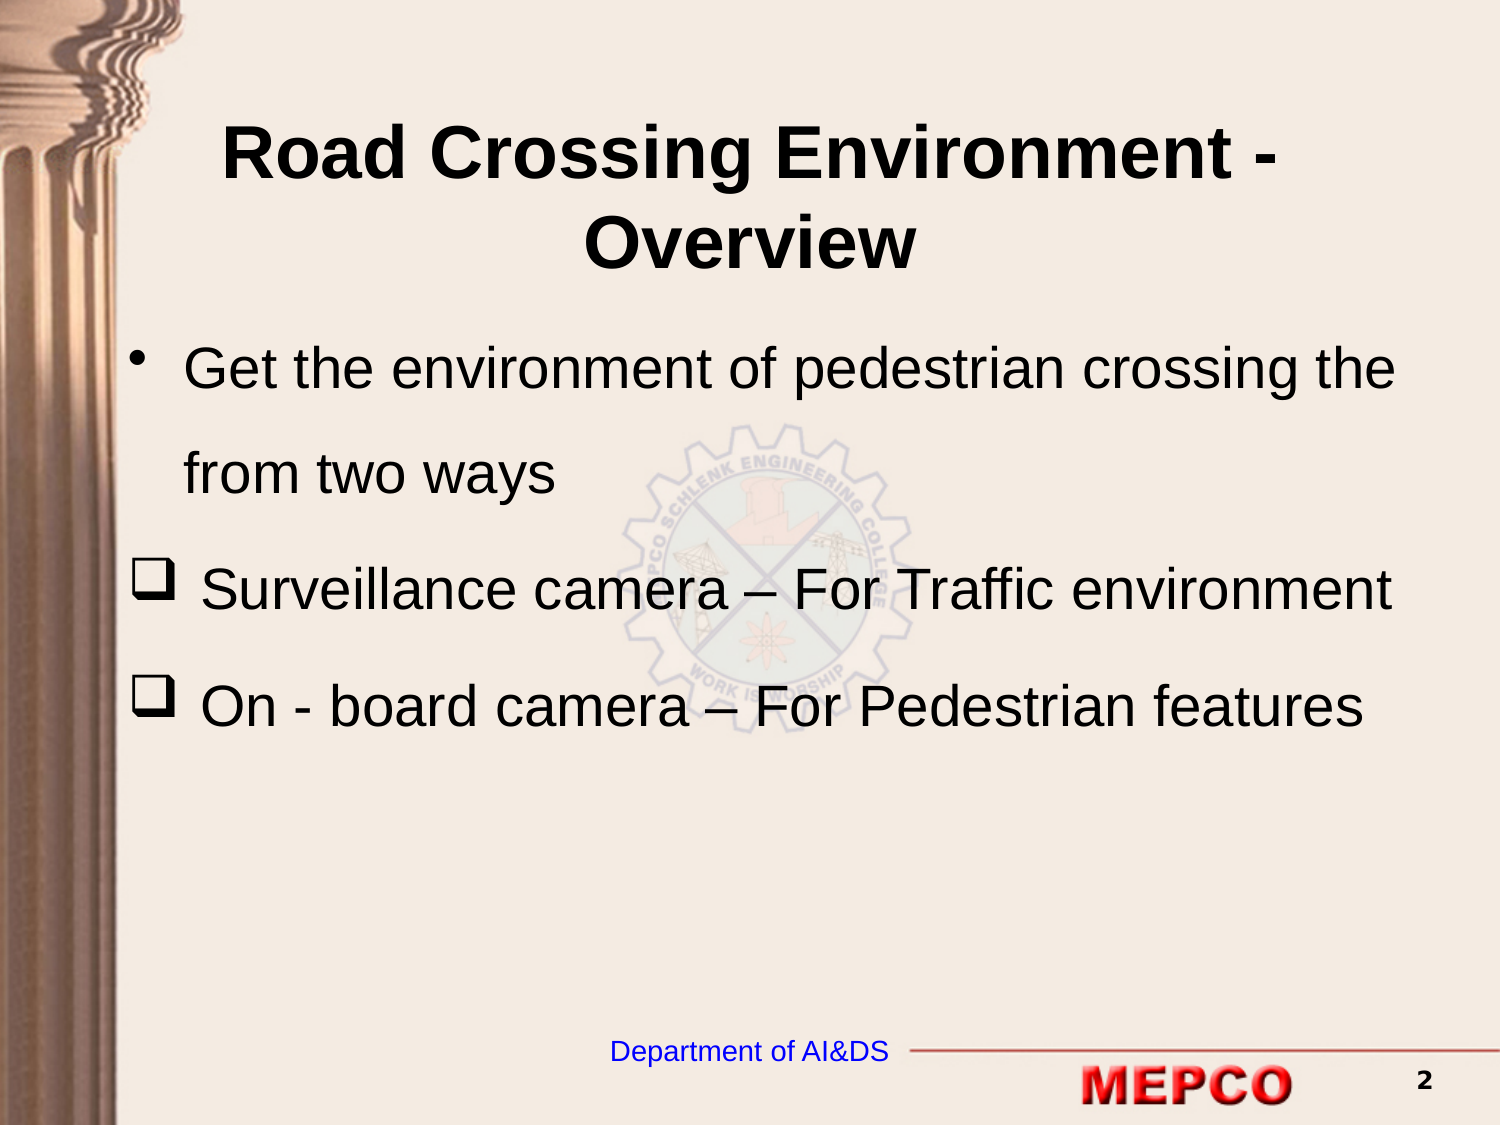

# Road Crossing Environment - Overview
Get the environment of pedestrian crossing the from two ways
 Surveillance camera – For Traffic environment
 On - board camera – For Pedestrian features

Department of AI&DS